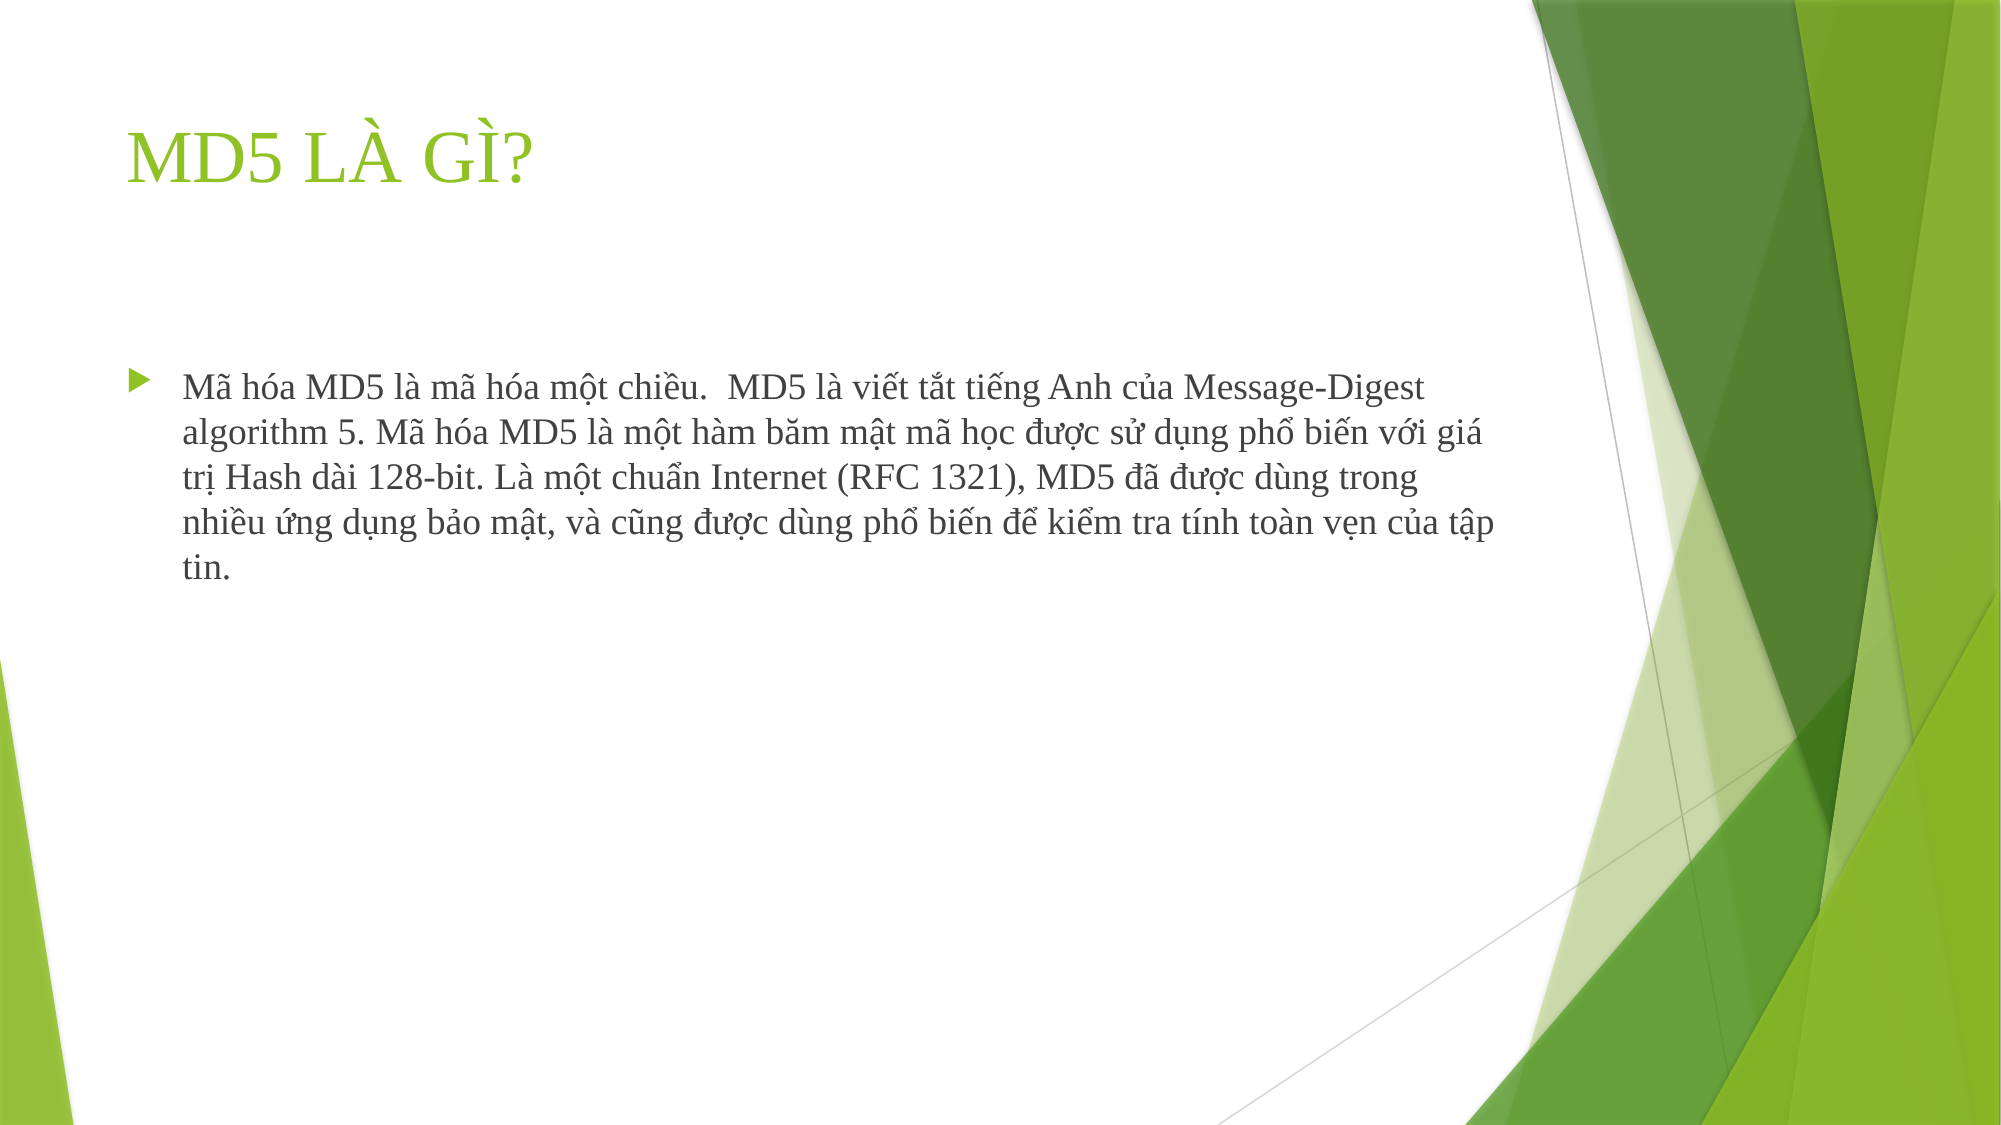

# MD5 LÀ GÌ?
Mã hóa MD5 là mã hóa một chiều.  MD5 là viết tắt tiếng Anh của Message-Digest algorithm 5. Mã hóa MD5 là một hàm băm mật mã học được sử dụng phổ biến với giá trị Hash dài 128-bit. Là một chuẩn Internet (RFC 1321), MD5 đã được dùng trong nhiều ứng dụng bảo mật, và cũng được dùng phổ biến để kiểm tra tính toàn vẹn của tập tin.